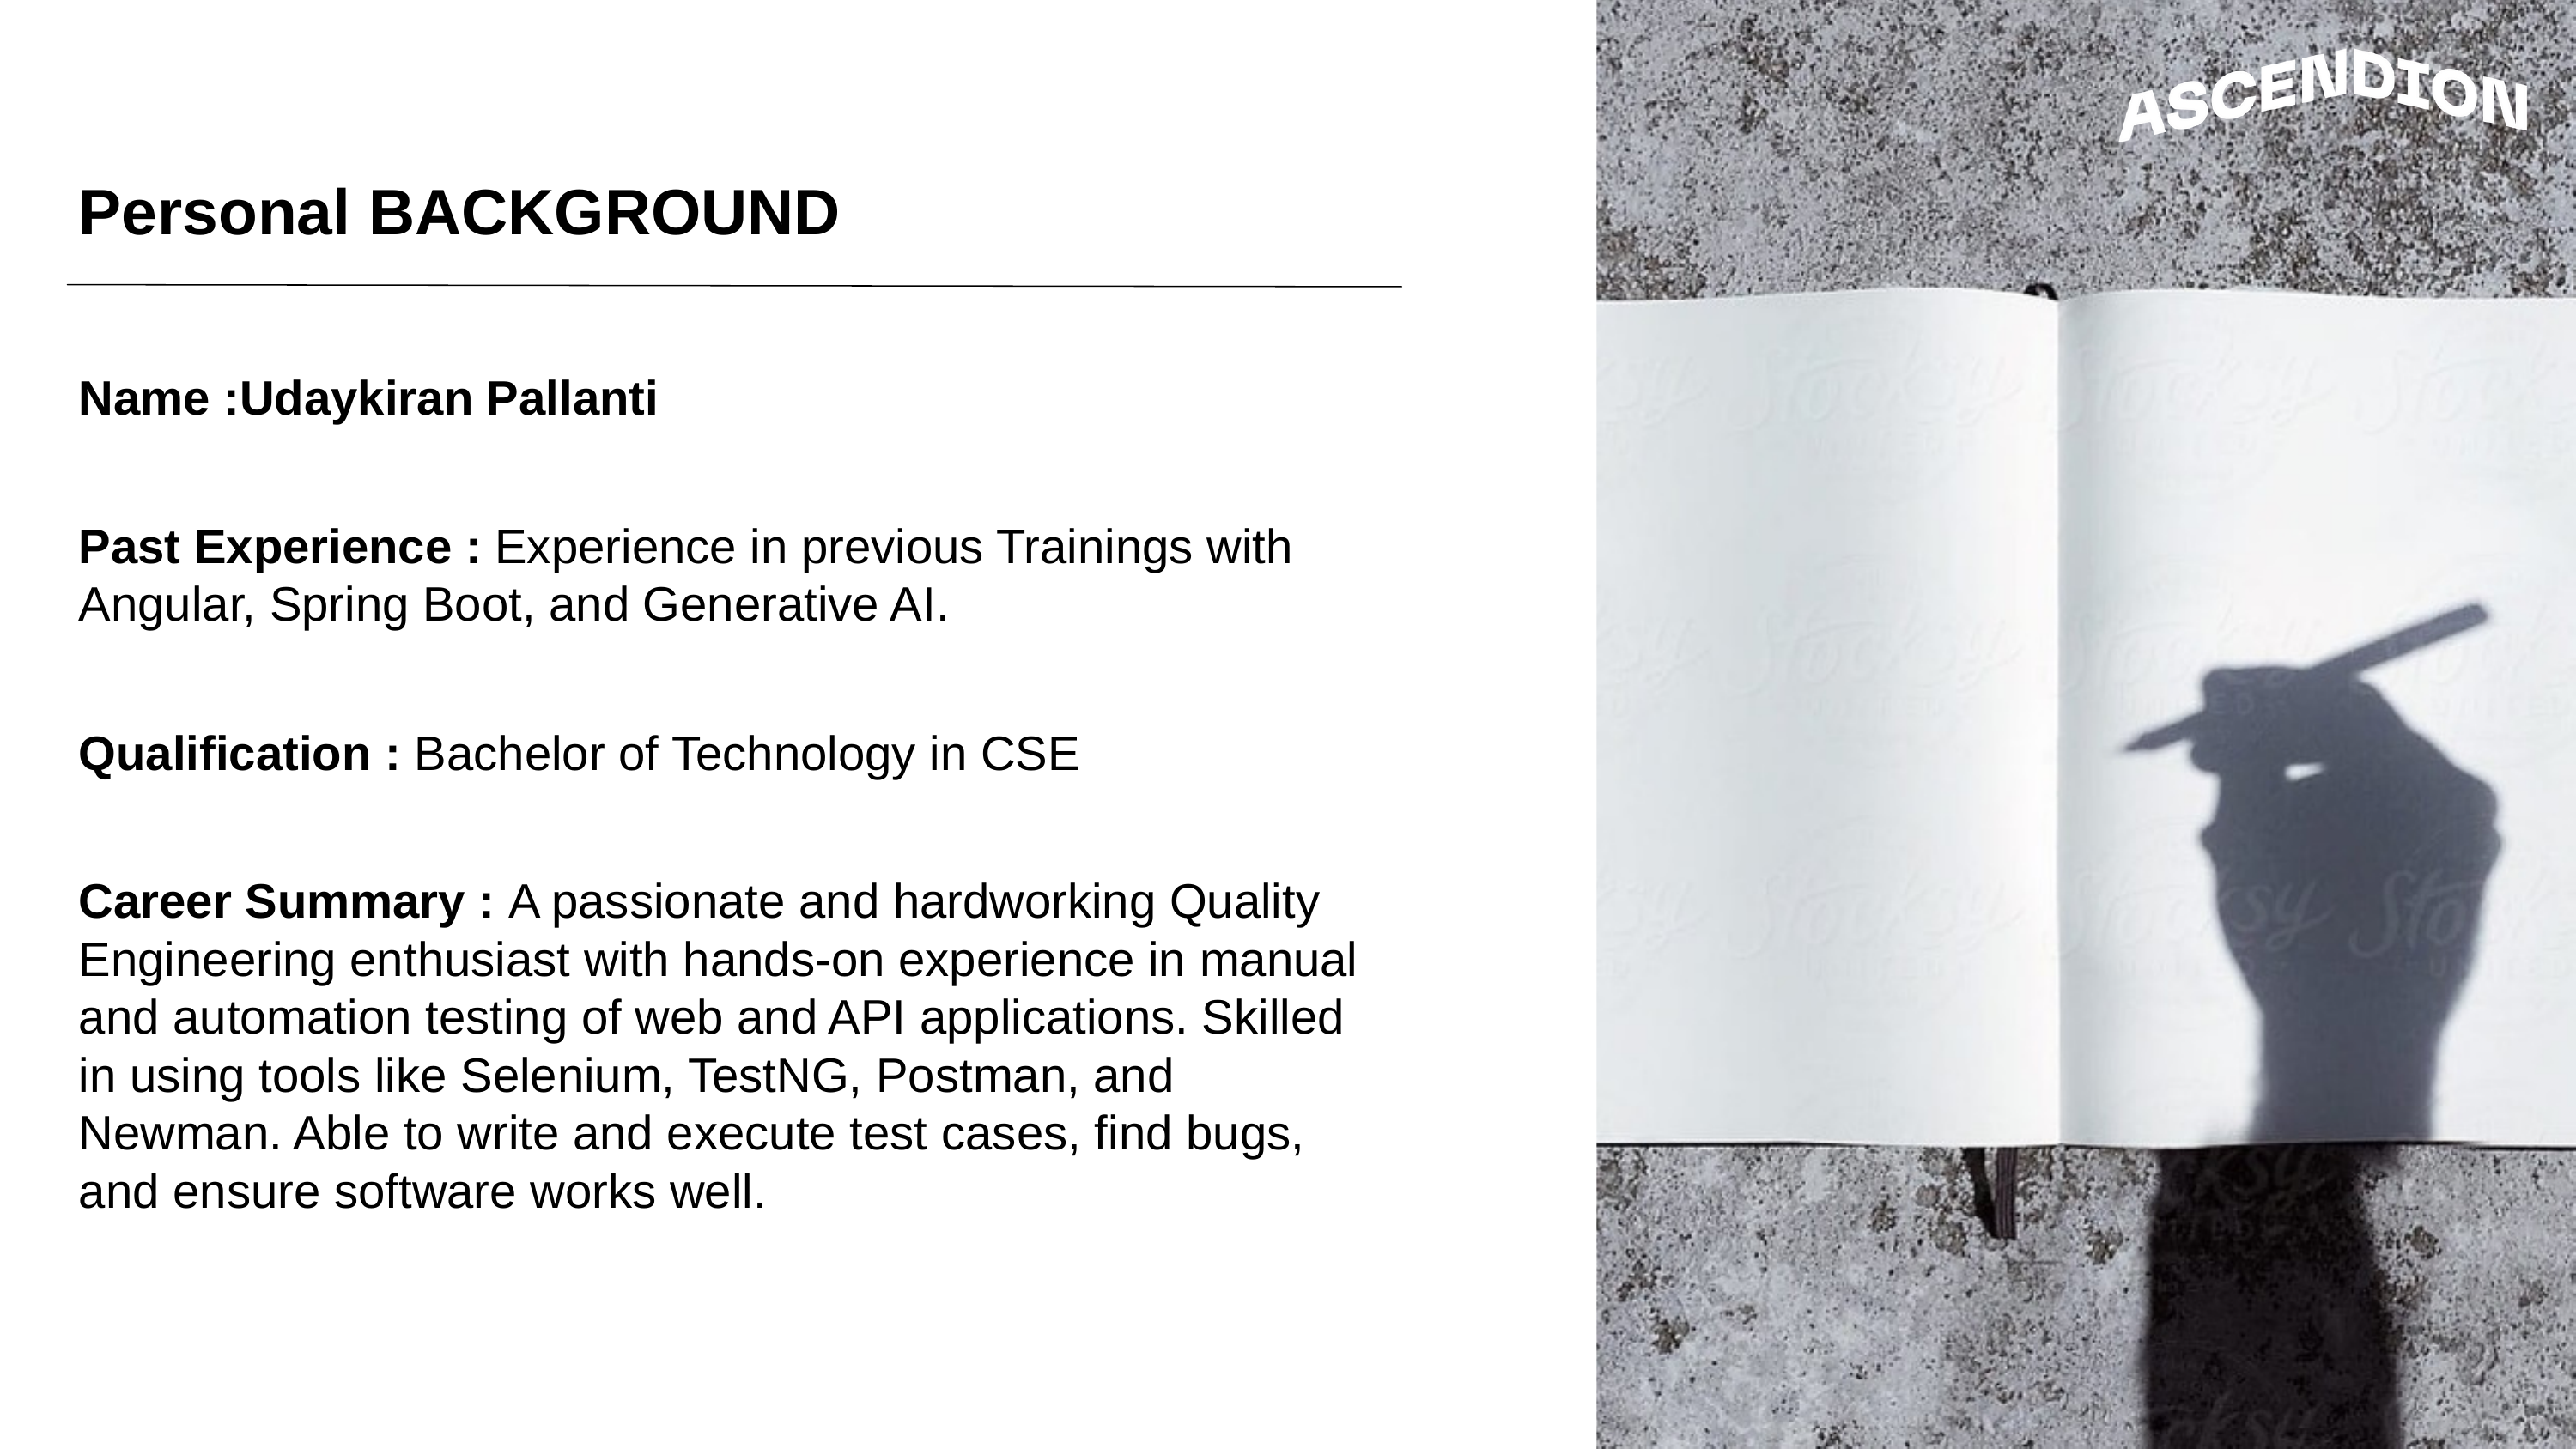

Personal BACKGROUND

Name :Udaykiran Pallanti

Past Experience : Experience in previous Trainings with   Angular, Spring Boot, and Generative AI.

Qualification : Bachelor of Technology in CSE

Career Summary : A passionate and hardworking Quality Engineering enthusiast with hands-on experience in manual and automation testing of web and API applications. Skilled in using tools like Selenium, TestNG, Postman, and Newman. Able to write and execute test cases, find bugs, and ensure software works well.

www.collaberadigital.com